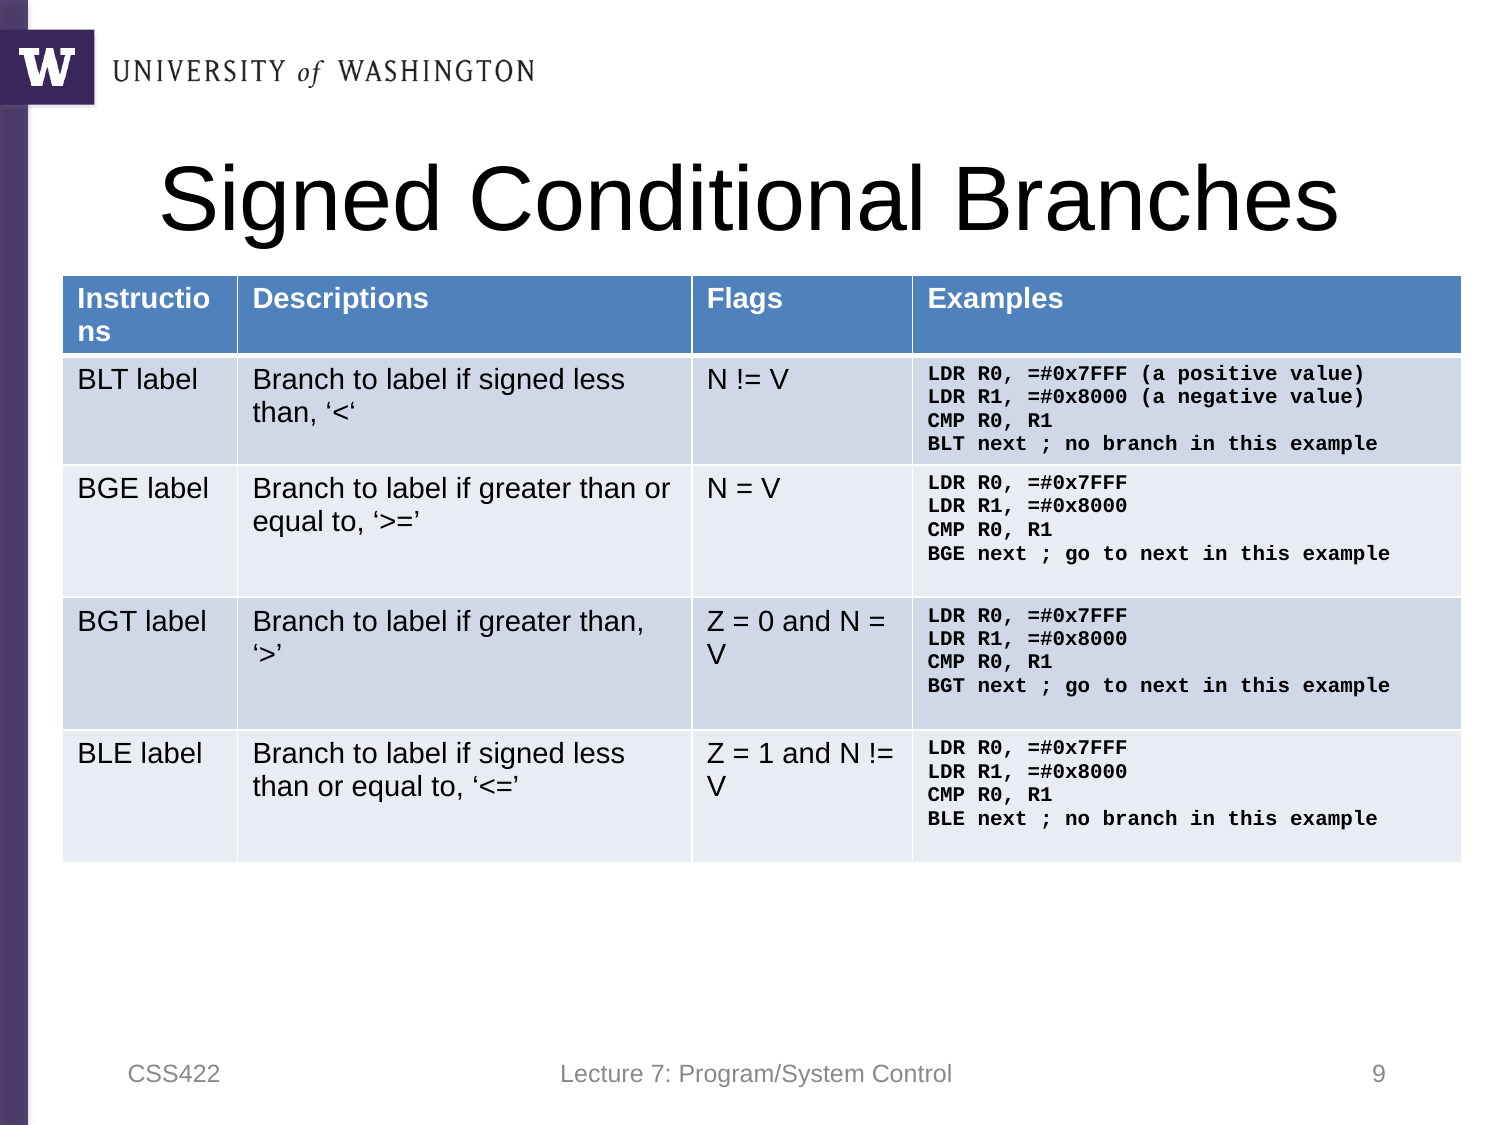

# Signed Conditional Branches
| Instructions | Descriptions | Flags | Examples |
| --- | --- | --- | --- |
| BLT label | Branch to label if signed less than, ‘<‘ | N != V | LDR R0, =#0x7FFF (a positive value) LDR R1, =#0x8000 (a negative value) CMP R0, R1 BLT next ; no branch in this example |
| BGE label | Branch to label if greater than or equal to, ‘>=’ | N = V | LDR R0, =#0x7FFF LDR R1, =#0x8000 CMP R0, R1 BGE next ; go to next in this example |
| BGT label | Branch to label if greater than, ‘>’ | Z = 0 and N = V | LDR R0, =#0x7FFF LDR R1, =#0x8000 CMP R0, R1 BGT next ; go to next in this example |
| BLE label | Branch to label if signed less than or equal to, ‘<=’ | Z = 1 and N != V | LDR R0, =#0x7FFF LDR R1, =#0x8000 CMP R0, R1 BLE next ; no branch in this example |
CSS422
Lecture 7: Program/System Control
9